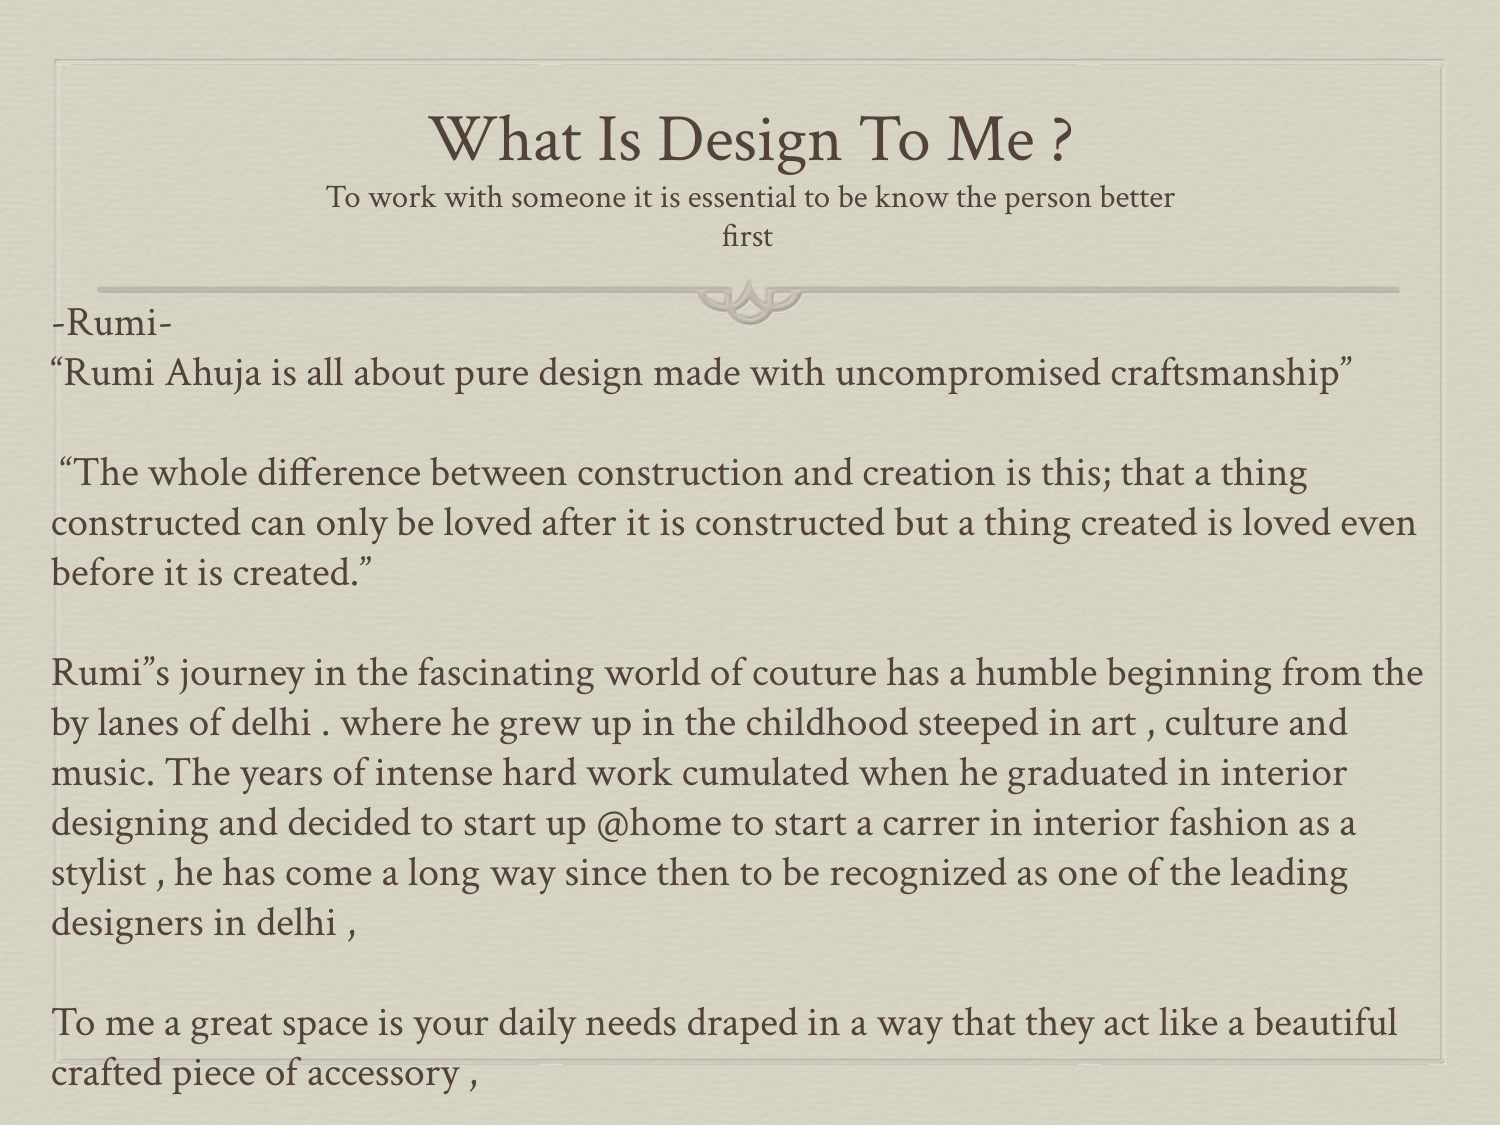

# What Is Design To Me ? To work with someone it is essential to be know the person better first

-Rumi-
“Rumi Ahuja is all about pure design made with uncompromised craftsmanship”

 “The whole difference between construction and creation is this; that a thing constructed can only be loved after it is constructed but a thing created is loved even before it is created.”

Rumi”s journey in the fascinating world of couture has a humble beginning from the by lanes of delhi . where he grew up in the childhood steeped in art , culture and music. The years of intense hard work cumulated when he graduated in interior designing and decided to start up @home to start a carrer in interior fashion as a stylist , he has come a long way since then to be recognized as one of the leading designers in delhi ,

To me a great space is your daily needs draped in a way that they act like a beautiful crafted piece of accessory ,